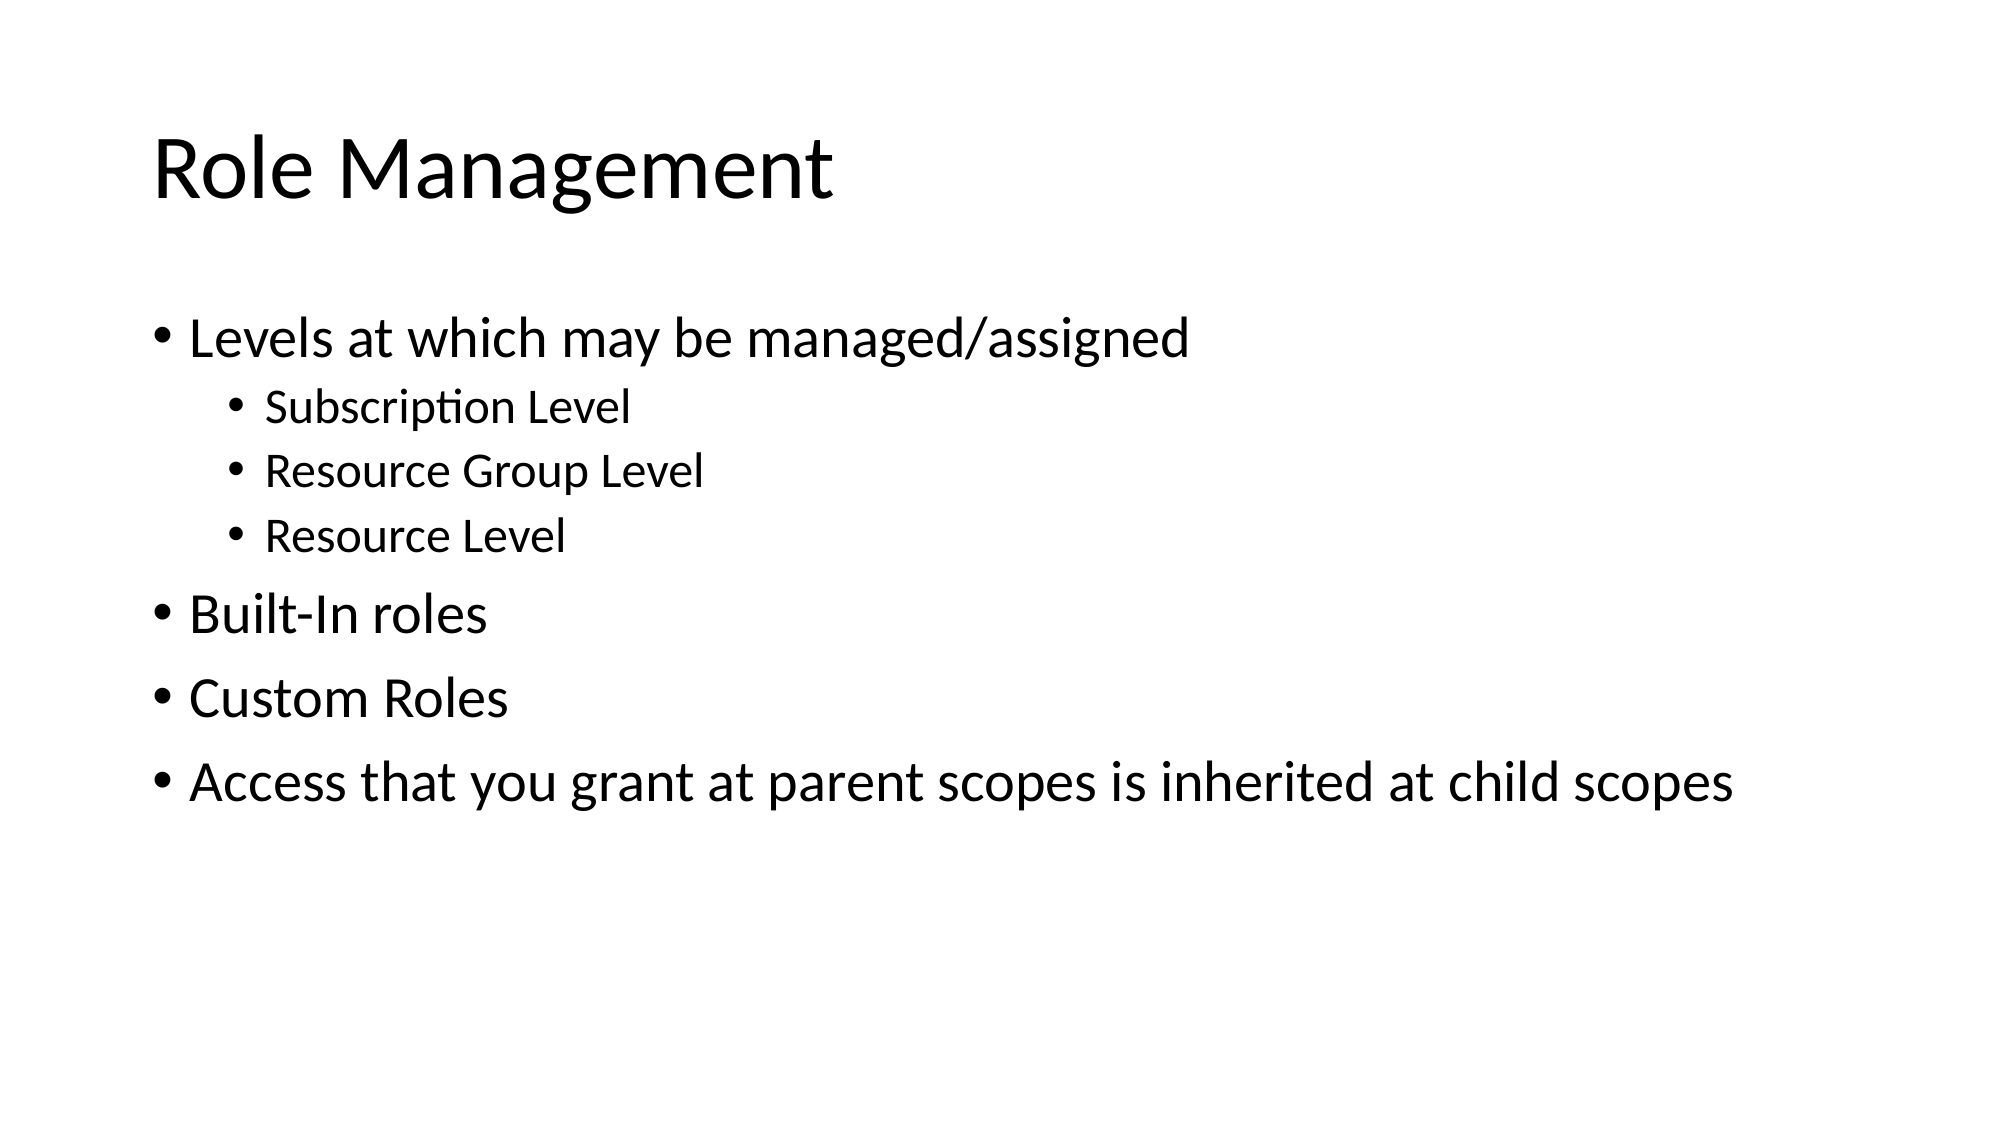

# Role Management
Levels at which may be managed/assigned
Subscription Level
Resource Group Level
Resource Level
Built-In roles
Custom Roles
Access that you grant at parent scopes is inherited at child scopes